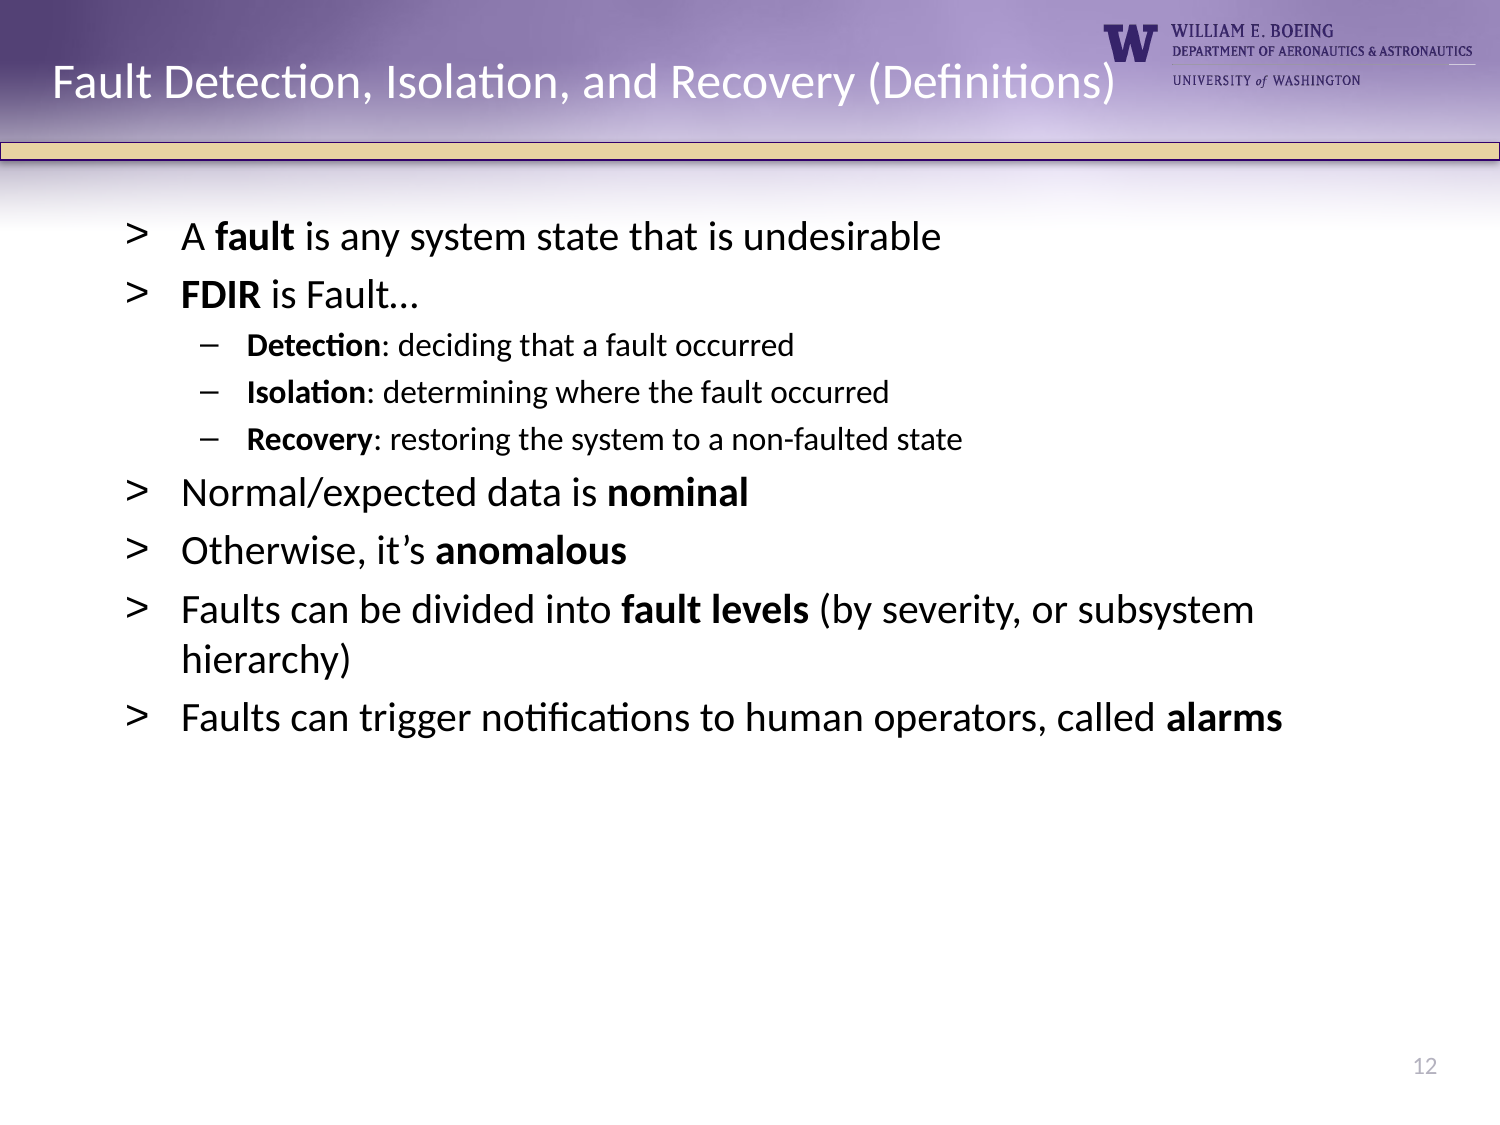

Fault Detection, Isolation, and Recovery (Definitions)
A fault is any system state that is undesirable
FDIR is Fault…
Detection: deciding that a fault occurred
Isolation: determining where the fault occurred
Recovery: restoring the system to a non-faulted state
Normal/expected data is nominal
Otherwise, it’s anomalous
Faults can be divided into fault levels (by severity, or subsystem hierarchy)
Faults can trigger notifications to human operators, called alarms
12